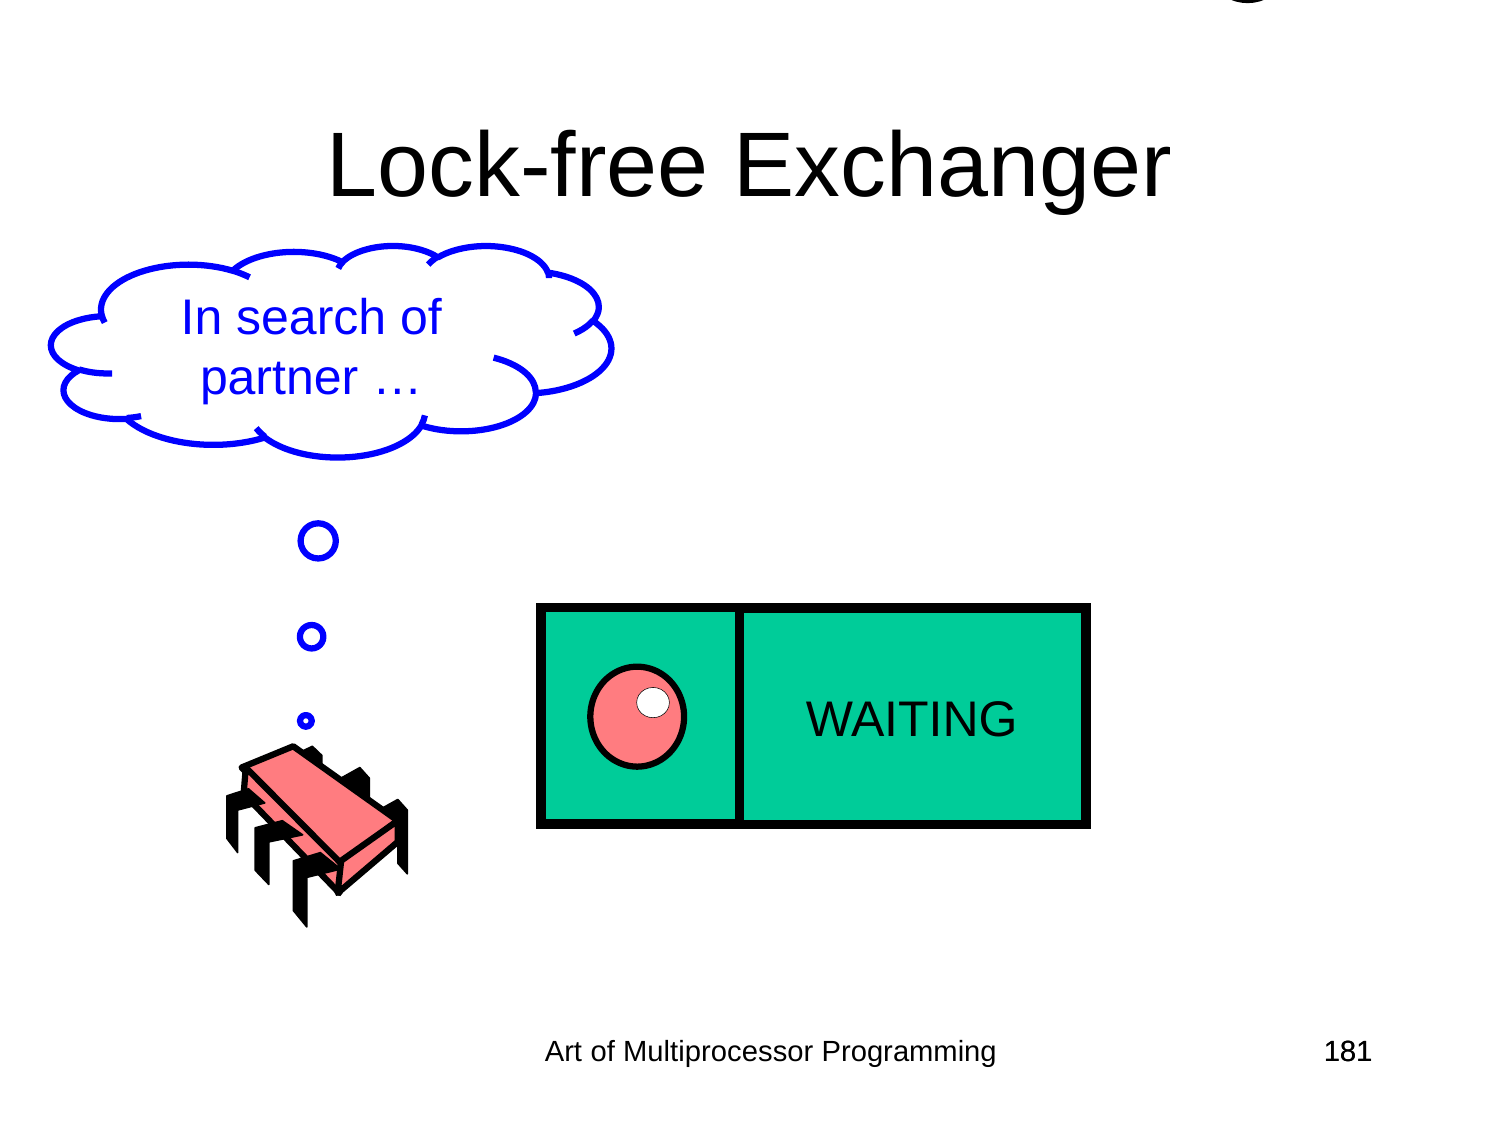

Lock-free Exchanger
In search of partner …

WAITING

Art of Multiprocessor Programming
181
181